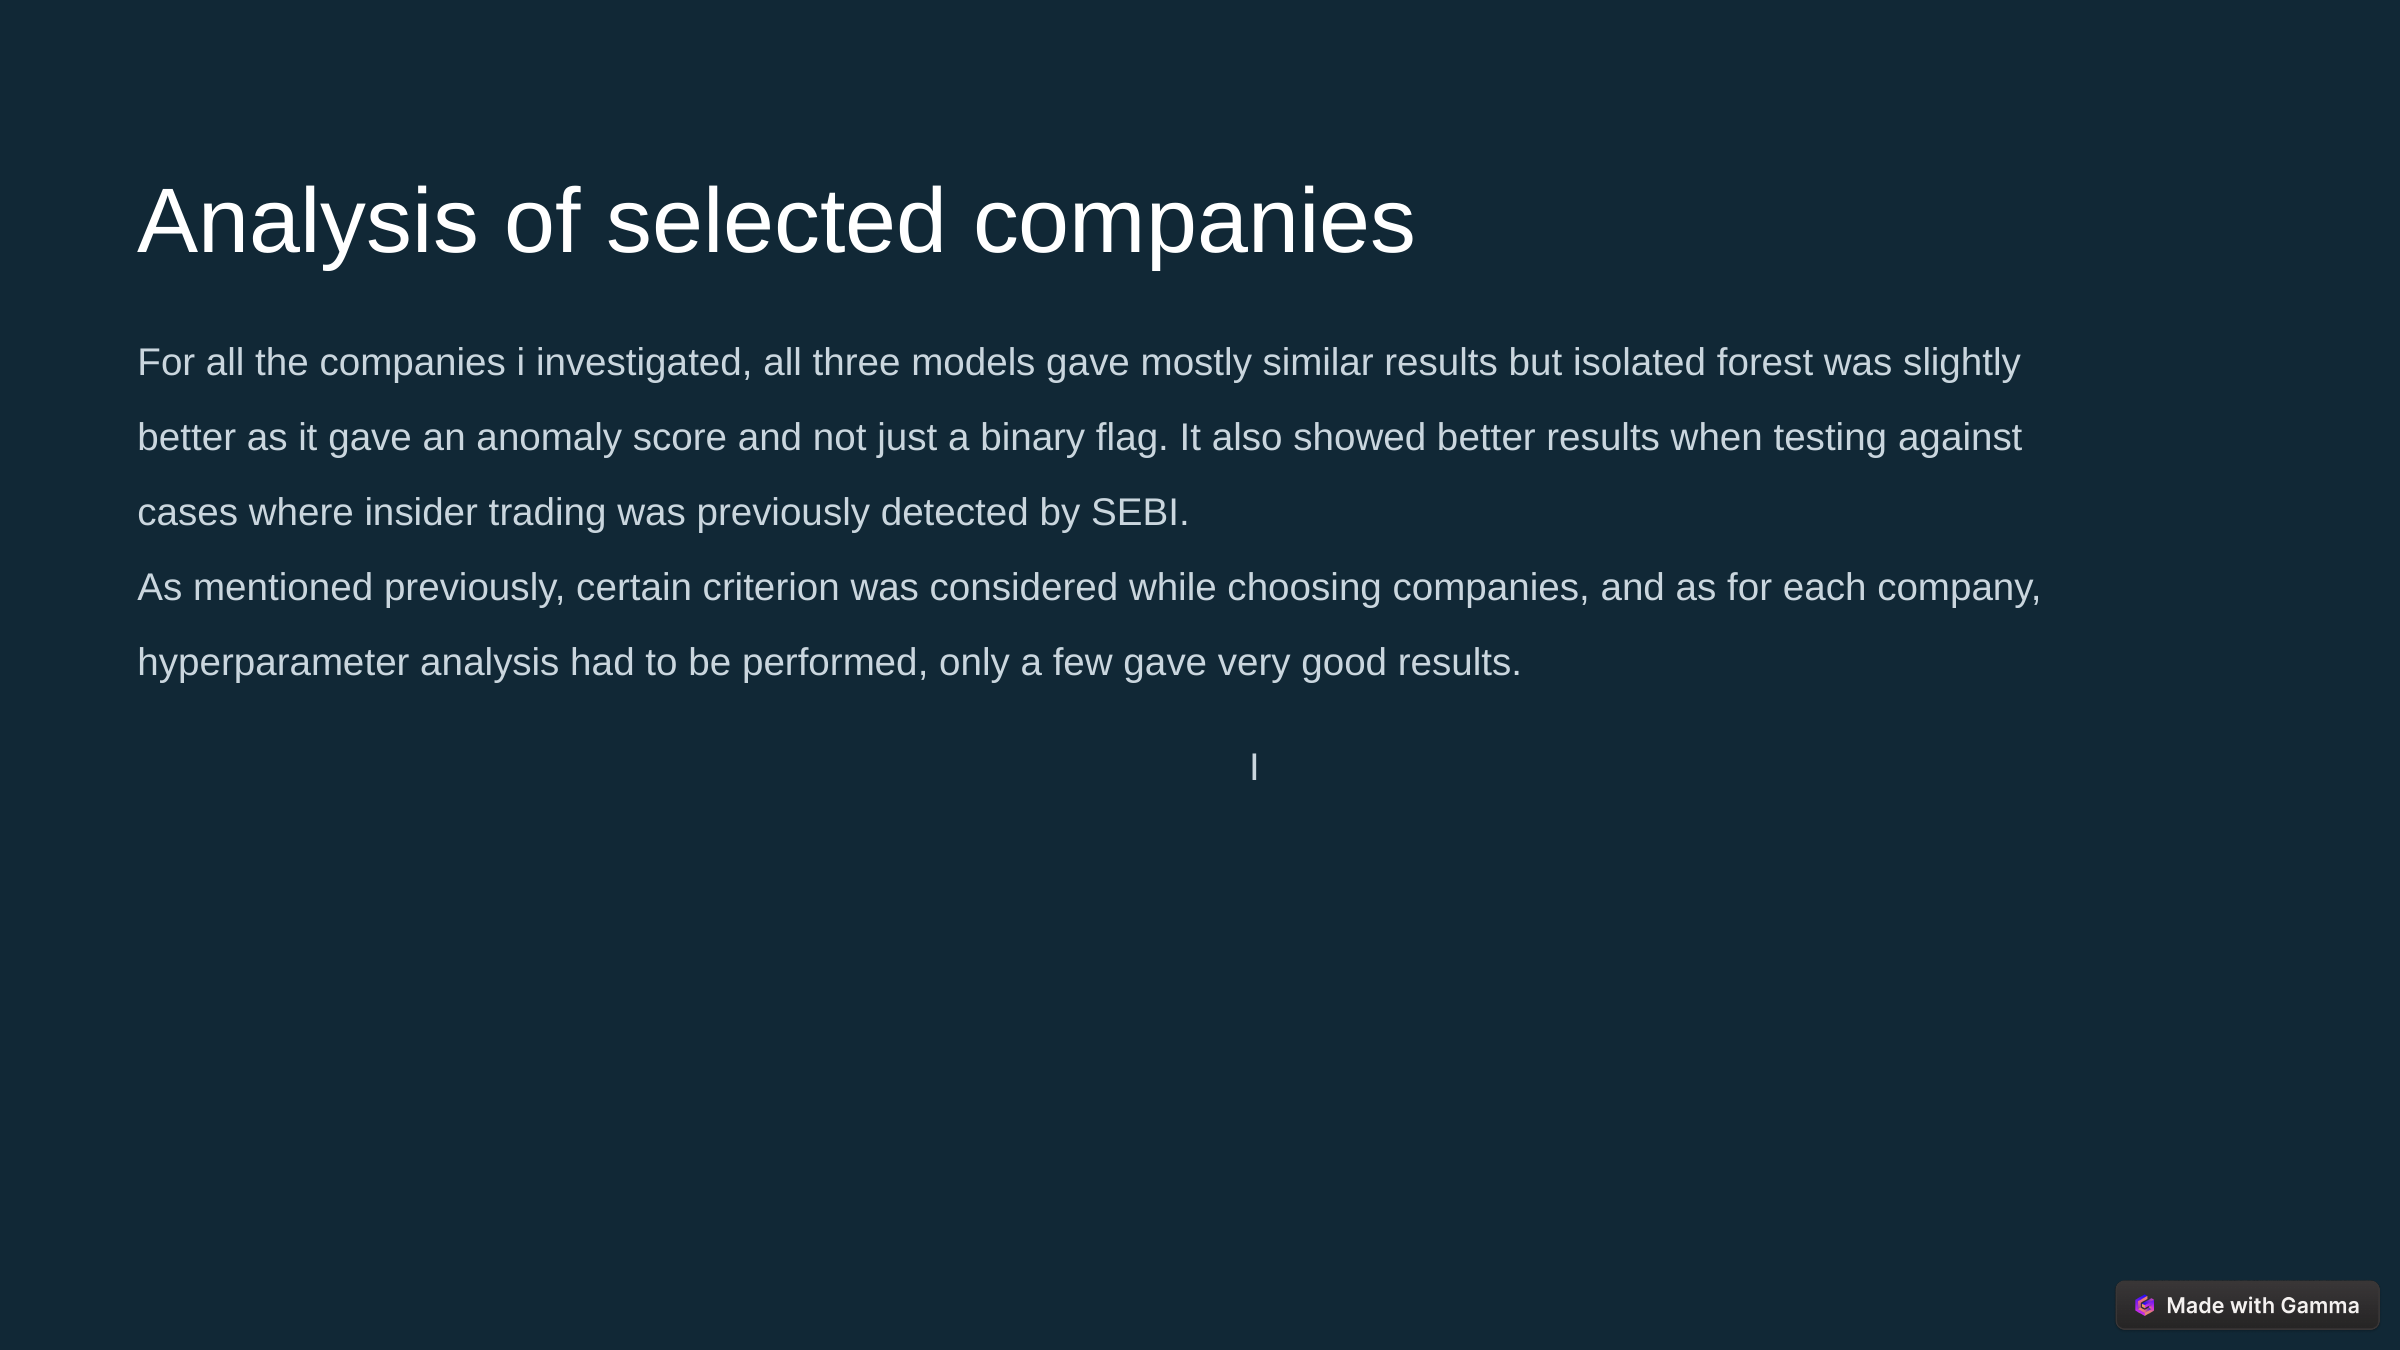

Analysis of selected companies
For all the companies i investigated, all three models gave mostly similar results but isolated forest was slightly better as it gave an anomaly score and not just a binary flag. It also showed better results when testing against cases where insider trading was previously detected by SEBI.
As mentioned previously, certain criterion was considered while choosing companies, and as for each company, hyperparameter analysis had to be performed, only a few gave very good results.

I